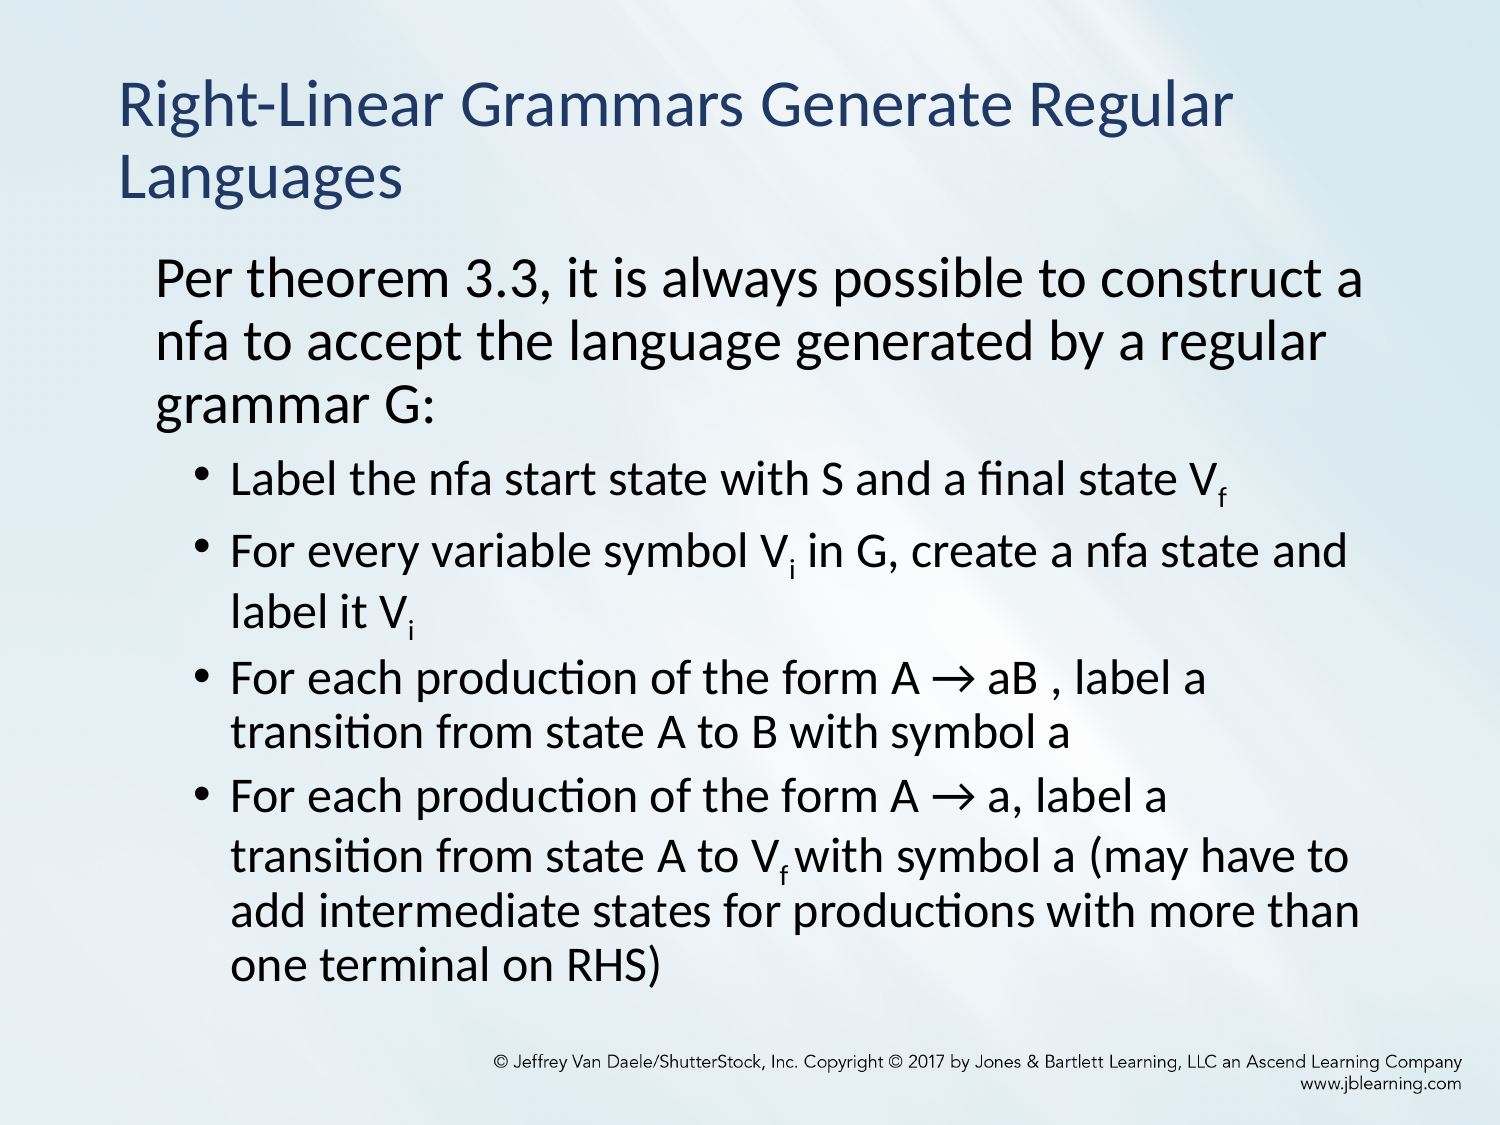

# Right-Linear Grammars Generate Regular Languages
	Per theorem 3.3, it is always possible to construct a nfa to accept the language generated by a regular grammar G:
Label the nfa start state with S and a final state Vf
For every variable symbol Vi in G, create a nfa state and label it Vi
For each production of the form A → aB , label a transition from state A to B with symbol a
For each production of the form A → a, label a transition from state A to Vf with symbol a (may have to add intermediate states for productions with more than one terminal on RHS)